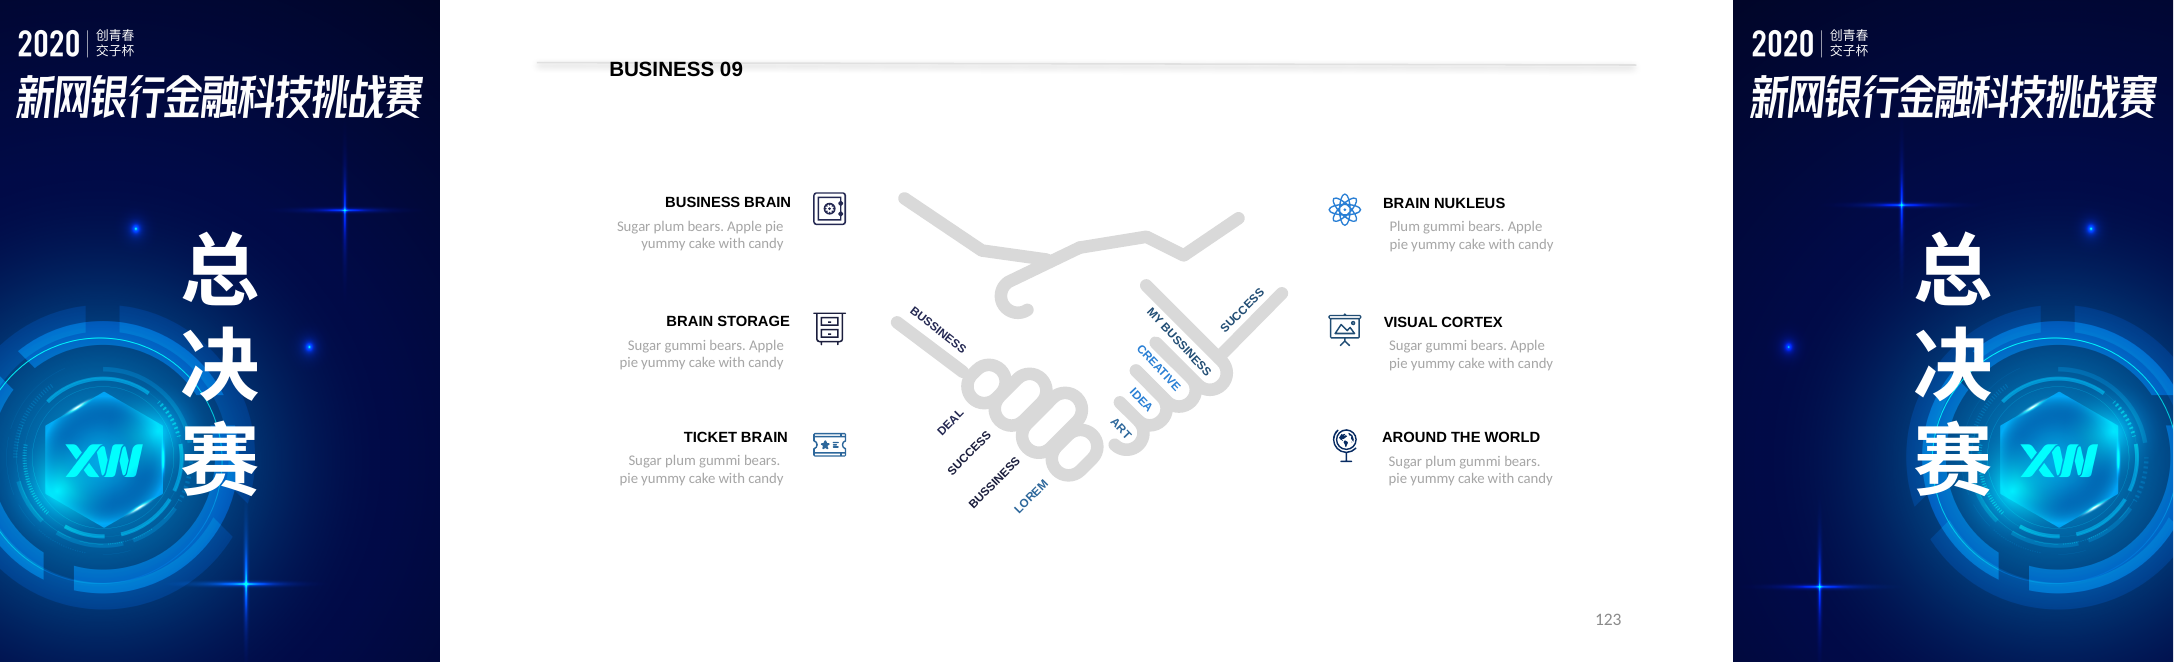

# BUSINESS 09
BUSINESS BRAIN
BRAIN NUKLEUS

SUCCESS
BUSSINESS
MY BUSSINESS
CREATIVE
IDEA
DEAL
ART
SUCCESS
BUSSINESS
LOREM
Sugar plum bears. Apple pie yummy cake with candy
Plum gummi bears. Apple
pie yummy cake with candy
BRAIN STORAGE
VISUAL CORTEX

Sugar gummi bears. Apple
pie yummy cake with candy
Sugar gummi bears. Apple
pie yummy cake with candy
TICKET BRAIN
AROUND THE WORLD

Sugar plum gummi bears.
pie yummy cake with candy
Sugar plum gummi bears.
pie yummy cake with candy
123